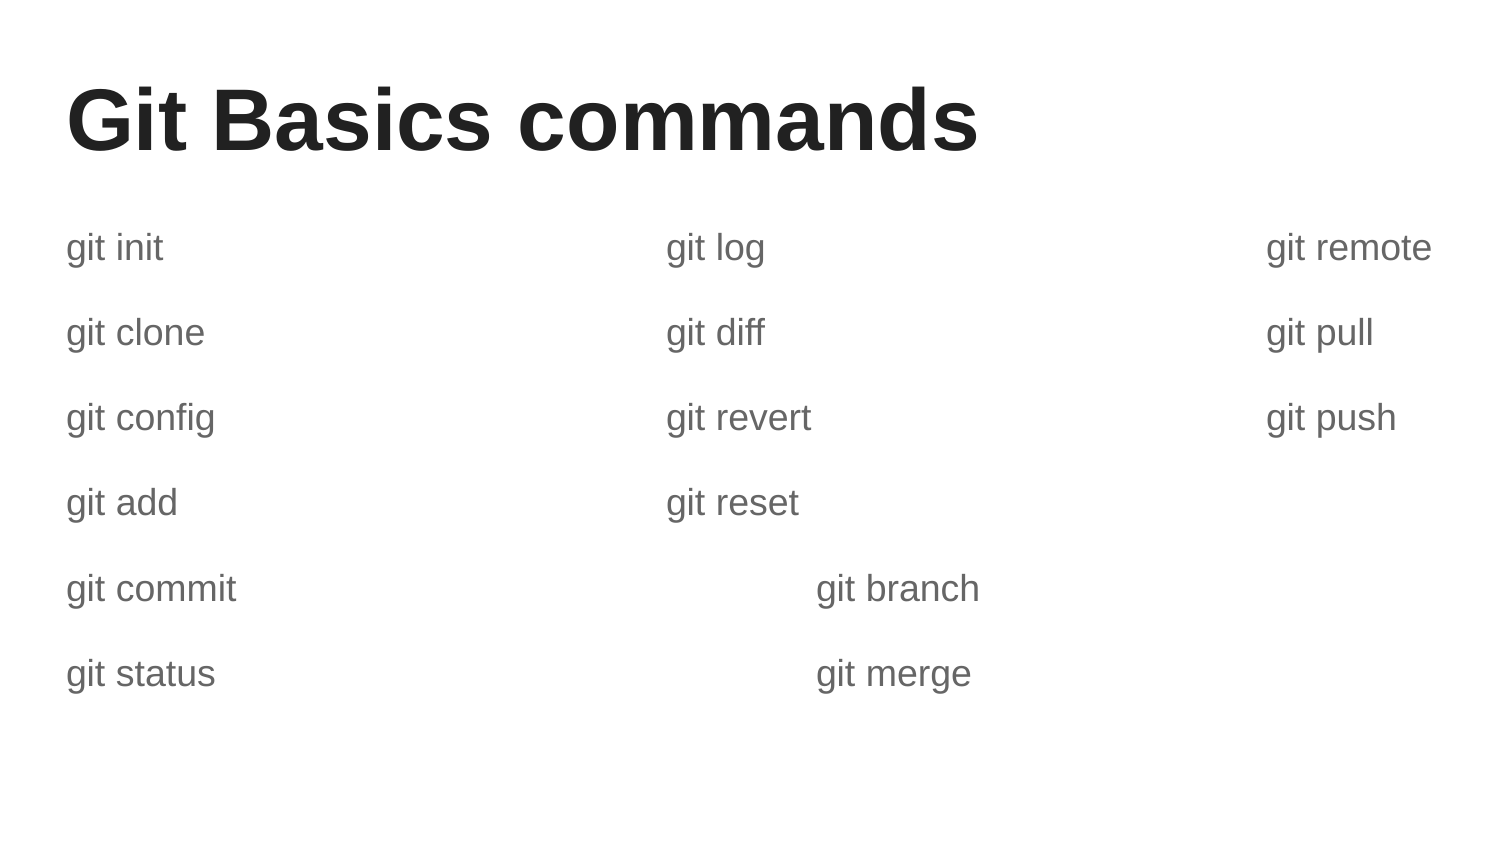

# Git Basics commands
git init				git log				git remote
git clone				git diff				git pull
git config				git revert				git push
git add				git reset
git commit				git branch
git status				git merge